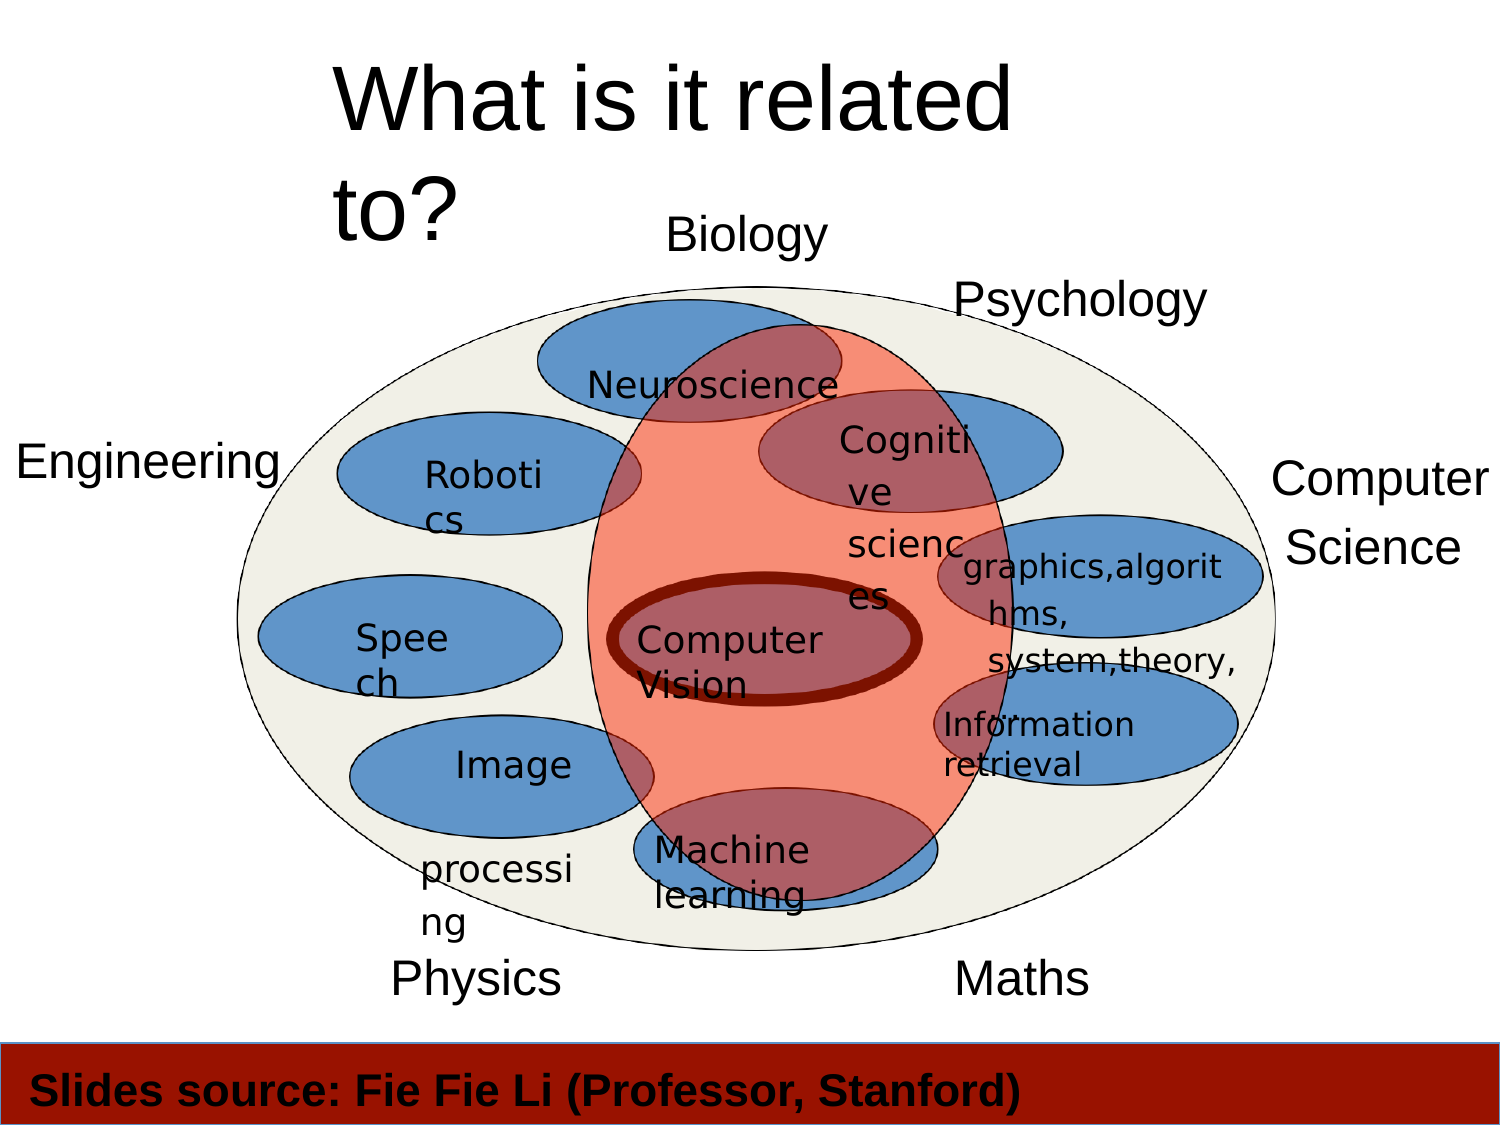

# What is it related	to?
Biology
Psychology
Neuroscience

Cognitive  sciences
Engineering
Computer  Science
Robotics
graphics,algorithms,  system,theory,…
Speech
Computer Vision
Information retrieval
Image  processing
Machine learning
Physics
Maths
Slides source: Fie Fie Li (Professor, Stanford)